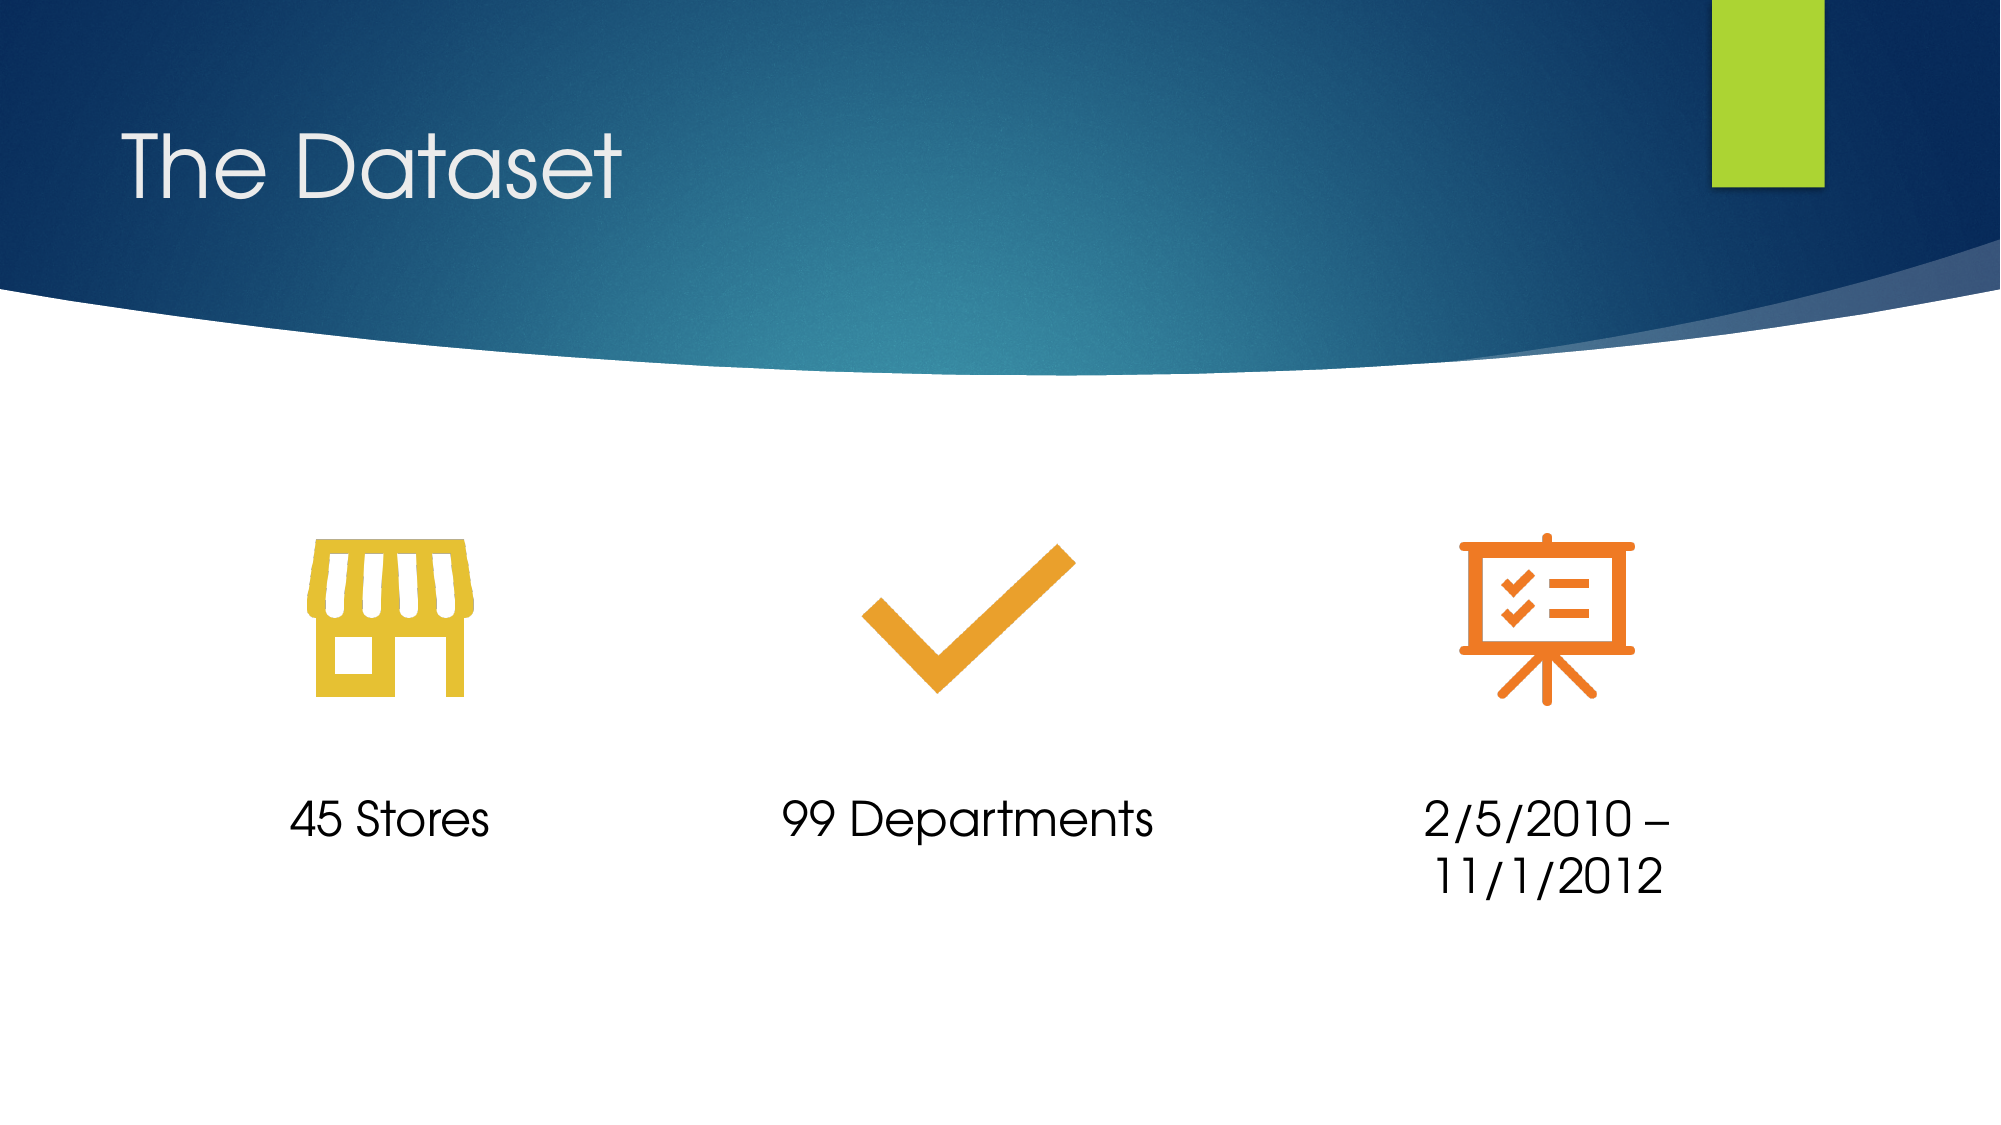

# The Dataset

45 Stores
99 Departments
2/5/2010 – 11/1/2012